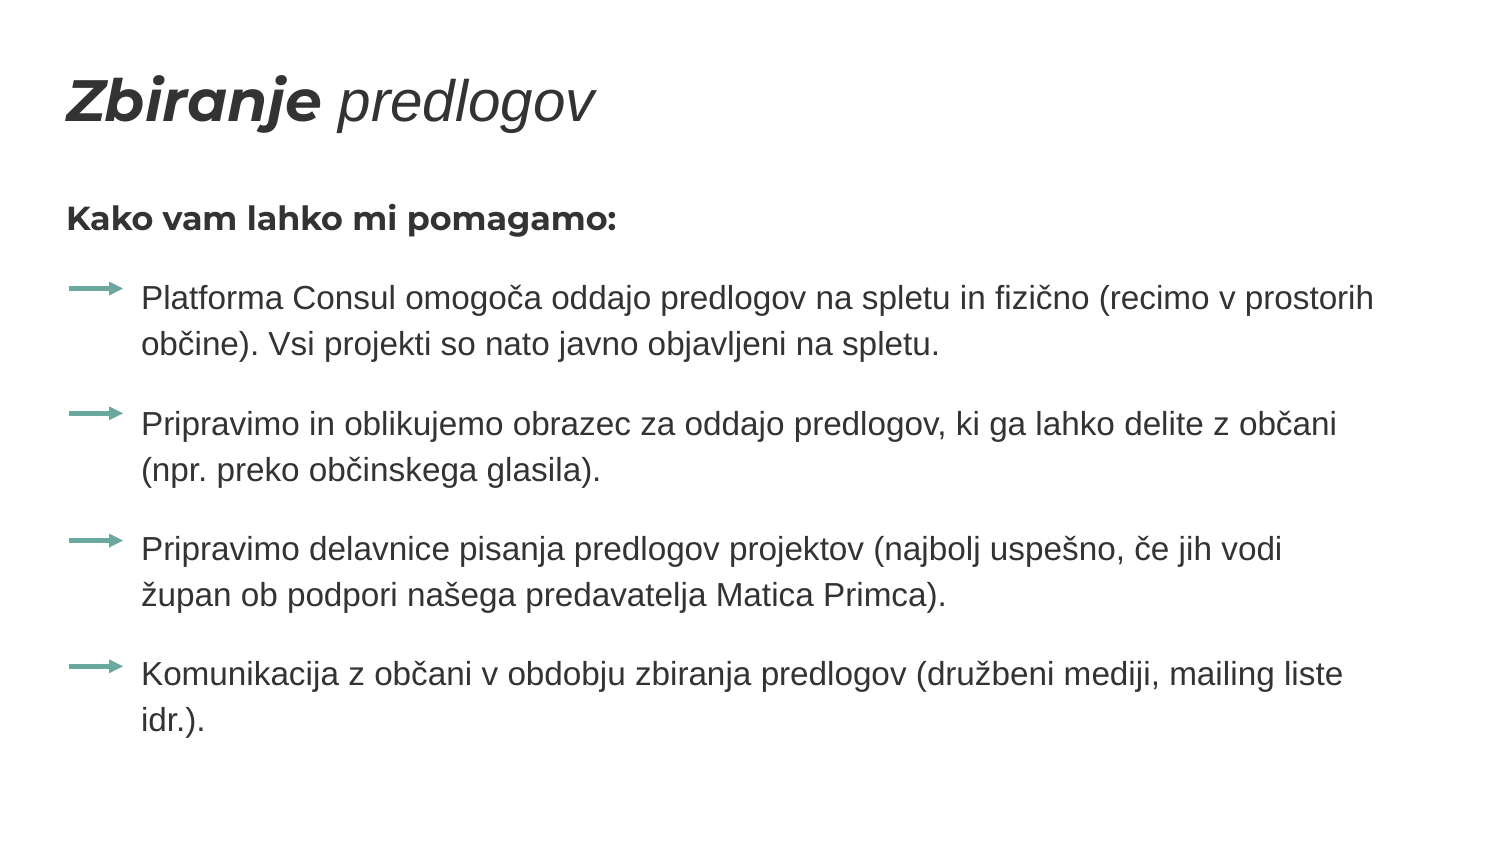

# Zbiranje predlogov
Kako vam lahko mi pomagamo:
Platforma Consul omogoča oddajo predlogov na spletu in fizično (recimo v prostorih občine). Vsi projekti so nato javno objavljeni na spletu.
Pripravimo in oblikujemo obrazec za oddajo predlogov, ki ga lahko delite z občani (npr. preko občinskega glasila).
Pripravimo delavnice pisanja predlogov projektov (najbolj uspešno, če jih vodi župan ob podpori našega predavatelja Matica Primca).
Komunikacija z občani v obdobju zbiranja predlogov (družbeni mediji, mailing liste idr.).